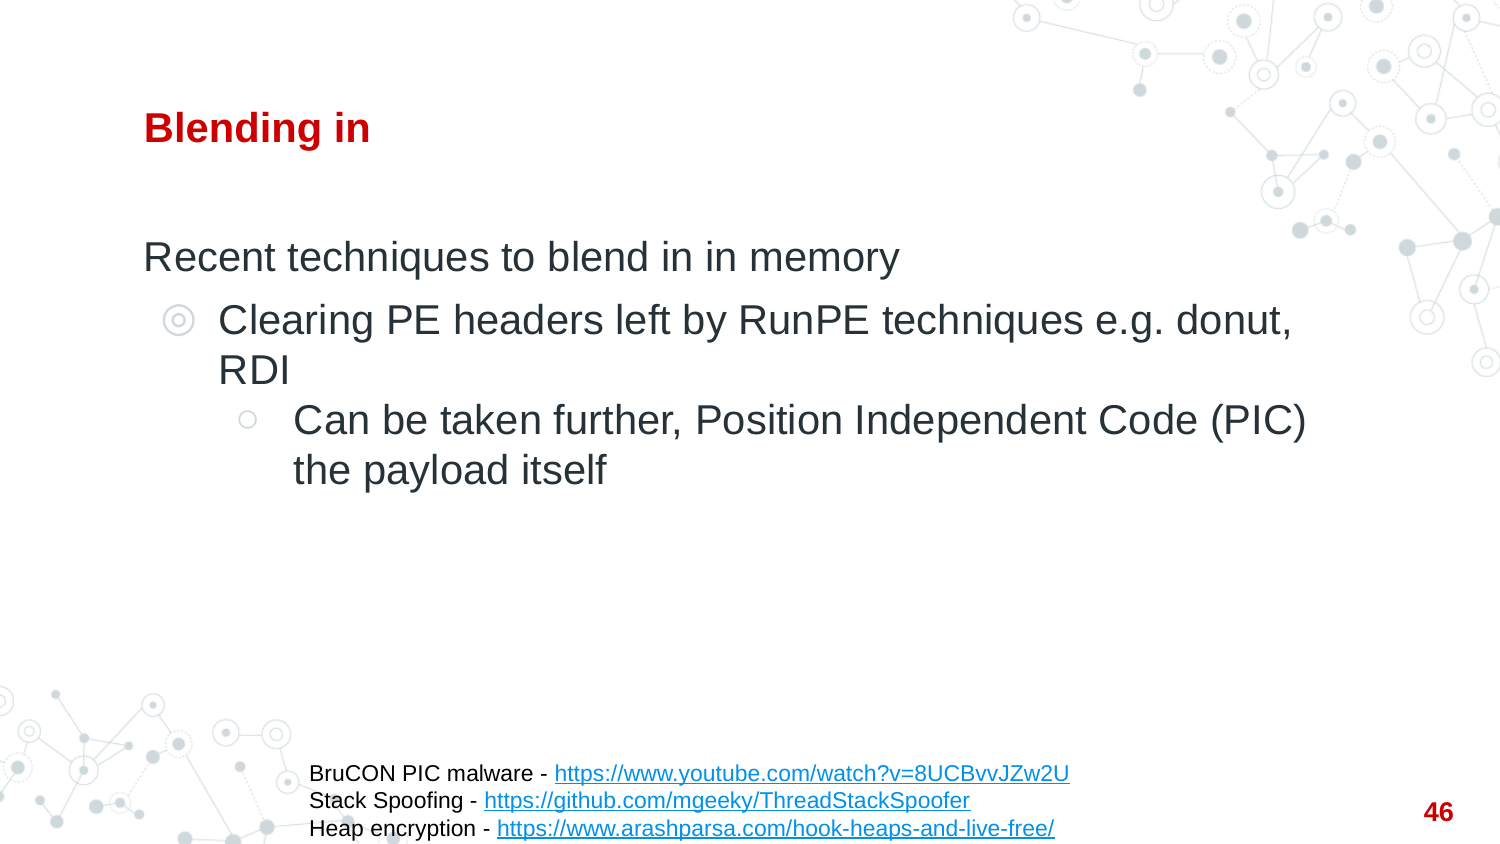

# Blending in
Recent techniques to blend in in memory
Clearing PE headers left by RunPE techniques e.g. donut, RDI
Can be taken further, Position Independent Code (PIC) the payload itself
BruCON PIC malware - https://www.youtube.com/watch?v=8UCBvvJZw2U
Stack Spoofing - https://github.com/mgeeky/ThreadStackSpoofer
Heap encryption - https://www.arashparsa.com/hook-heaps-and-live-free/
46